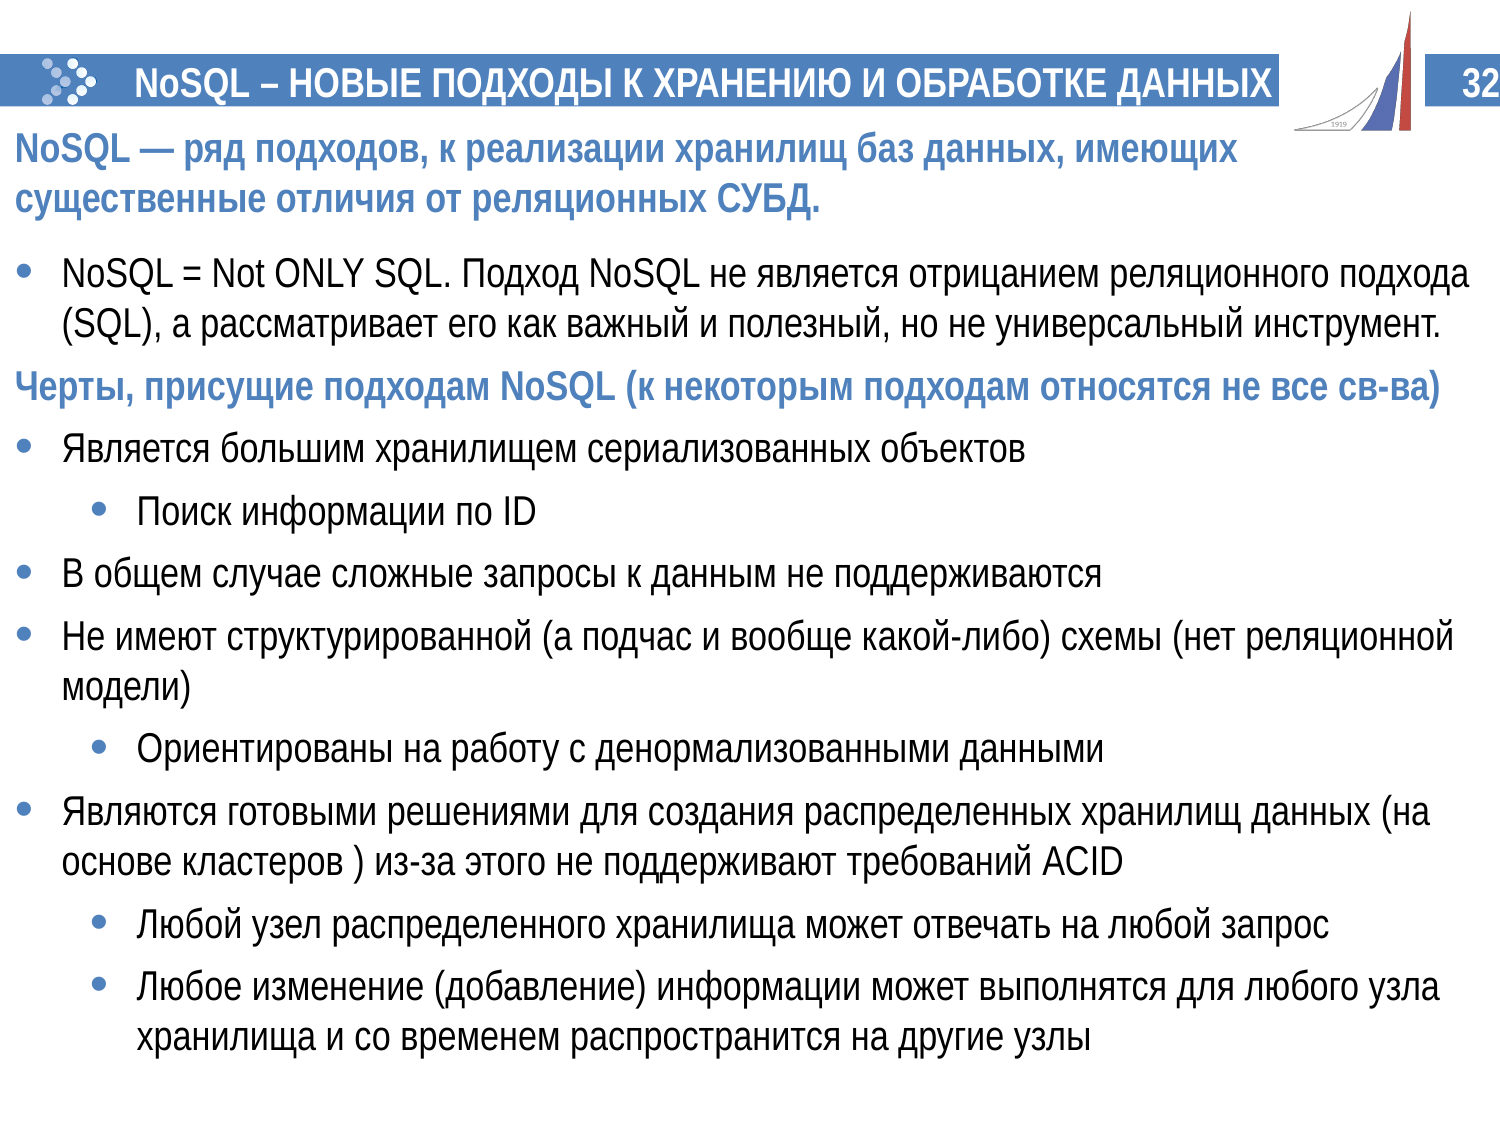

NoSQL – НОВЫЕ ПОДХОДЫ К ХРАНЕНИЮ И ОБРАБОТКЕ ДАННЫХ
32
NoSQL — ряд подходов, к реализации хранилищ баз данных, имеющих существенные отличия от реляционных СУБД.
NoSQL = Not ONLY SQL. Подход NoSQL не является отрицанием реляционного подхода (SQL), а рассматривает его как важный и полезный, но не универсальный инструмент.
Черты, присущие подходам NoSQL (к некоторым подходам относятся не все св-ва)
Является большим хранилищем сериализованных объектов
Поиск информации по ID
В общем случае сложные запросы к данным не поддерживаются
Не имеют структурированной (а подчас и вообще какой-либо) схемы (нет реляционной модели)
Ориентированы на работу с денормализованными данными
Являются готовыми решениями для создания распределенных хранилищ данных (на основе кластеров ) из-за этого не поддерживают требований ACID
Любой узел распределенного хранилища может отвечать на любой запрос
Любое изменение (добавление) информации может выполнятся для любого узла хранилища и со временем распространится на другие узлы